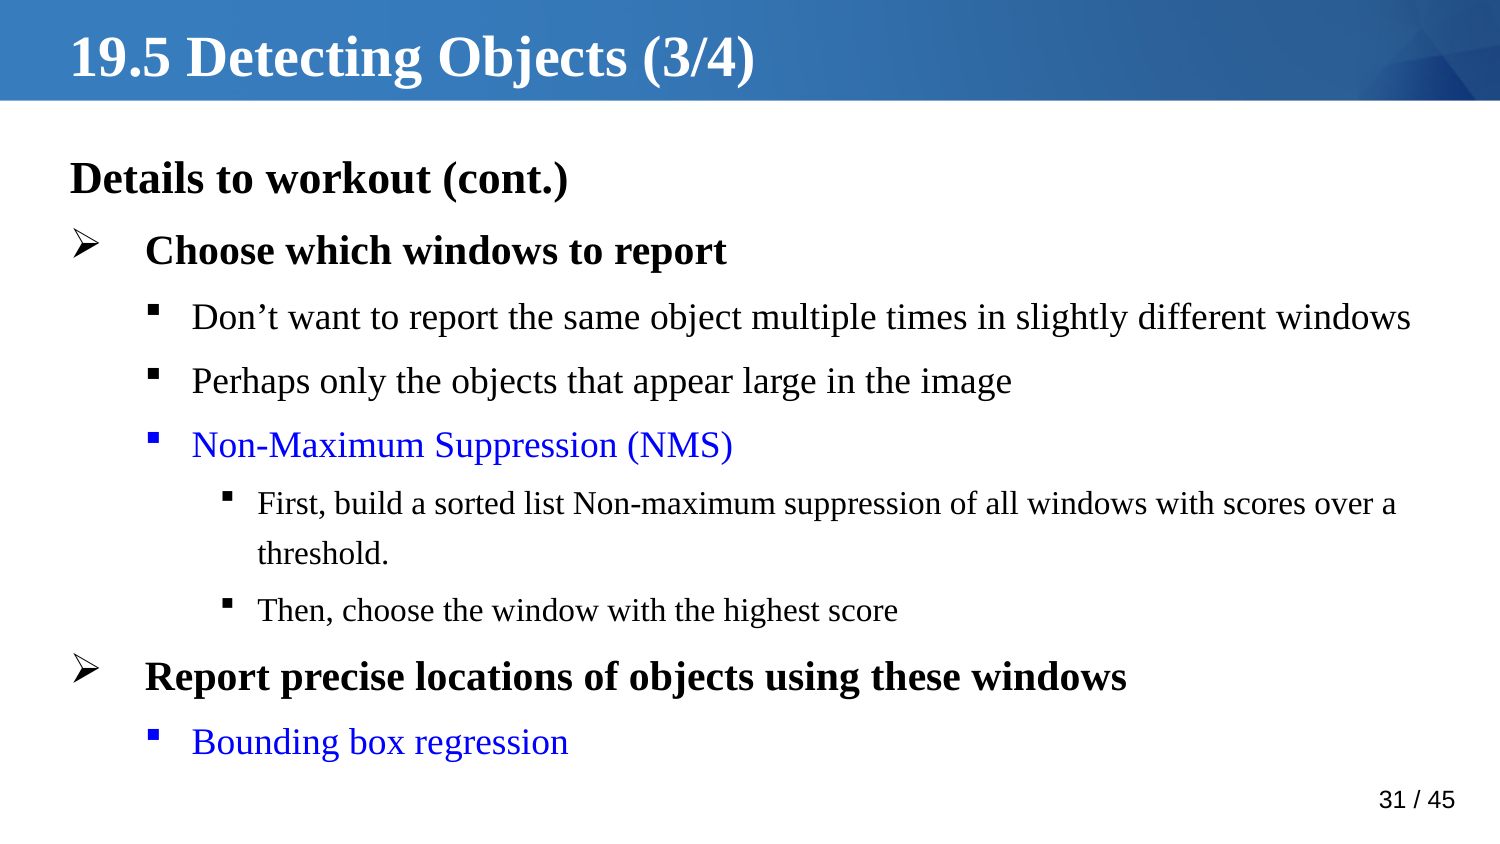

# 19.5 Detecting Objects (3/4)
Details to workout (cont.)
Choose which windows to report
Don’t want to report the same object multiple times in slightly different windows
Perhaps only the objects that appear large in the image
Non-Maximum Suppression (NMS)
First, build a sorted list Non-maximum suppression of all windows with scores over a threshold.
Then, choose the window with the highest score
Report precise locations of objects using these windows
Bounding box regression